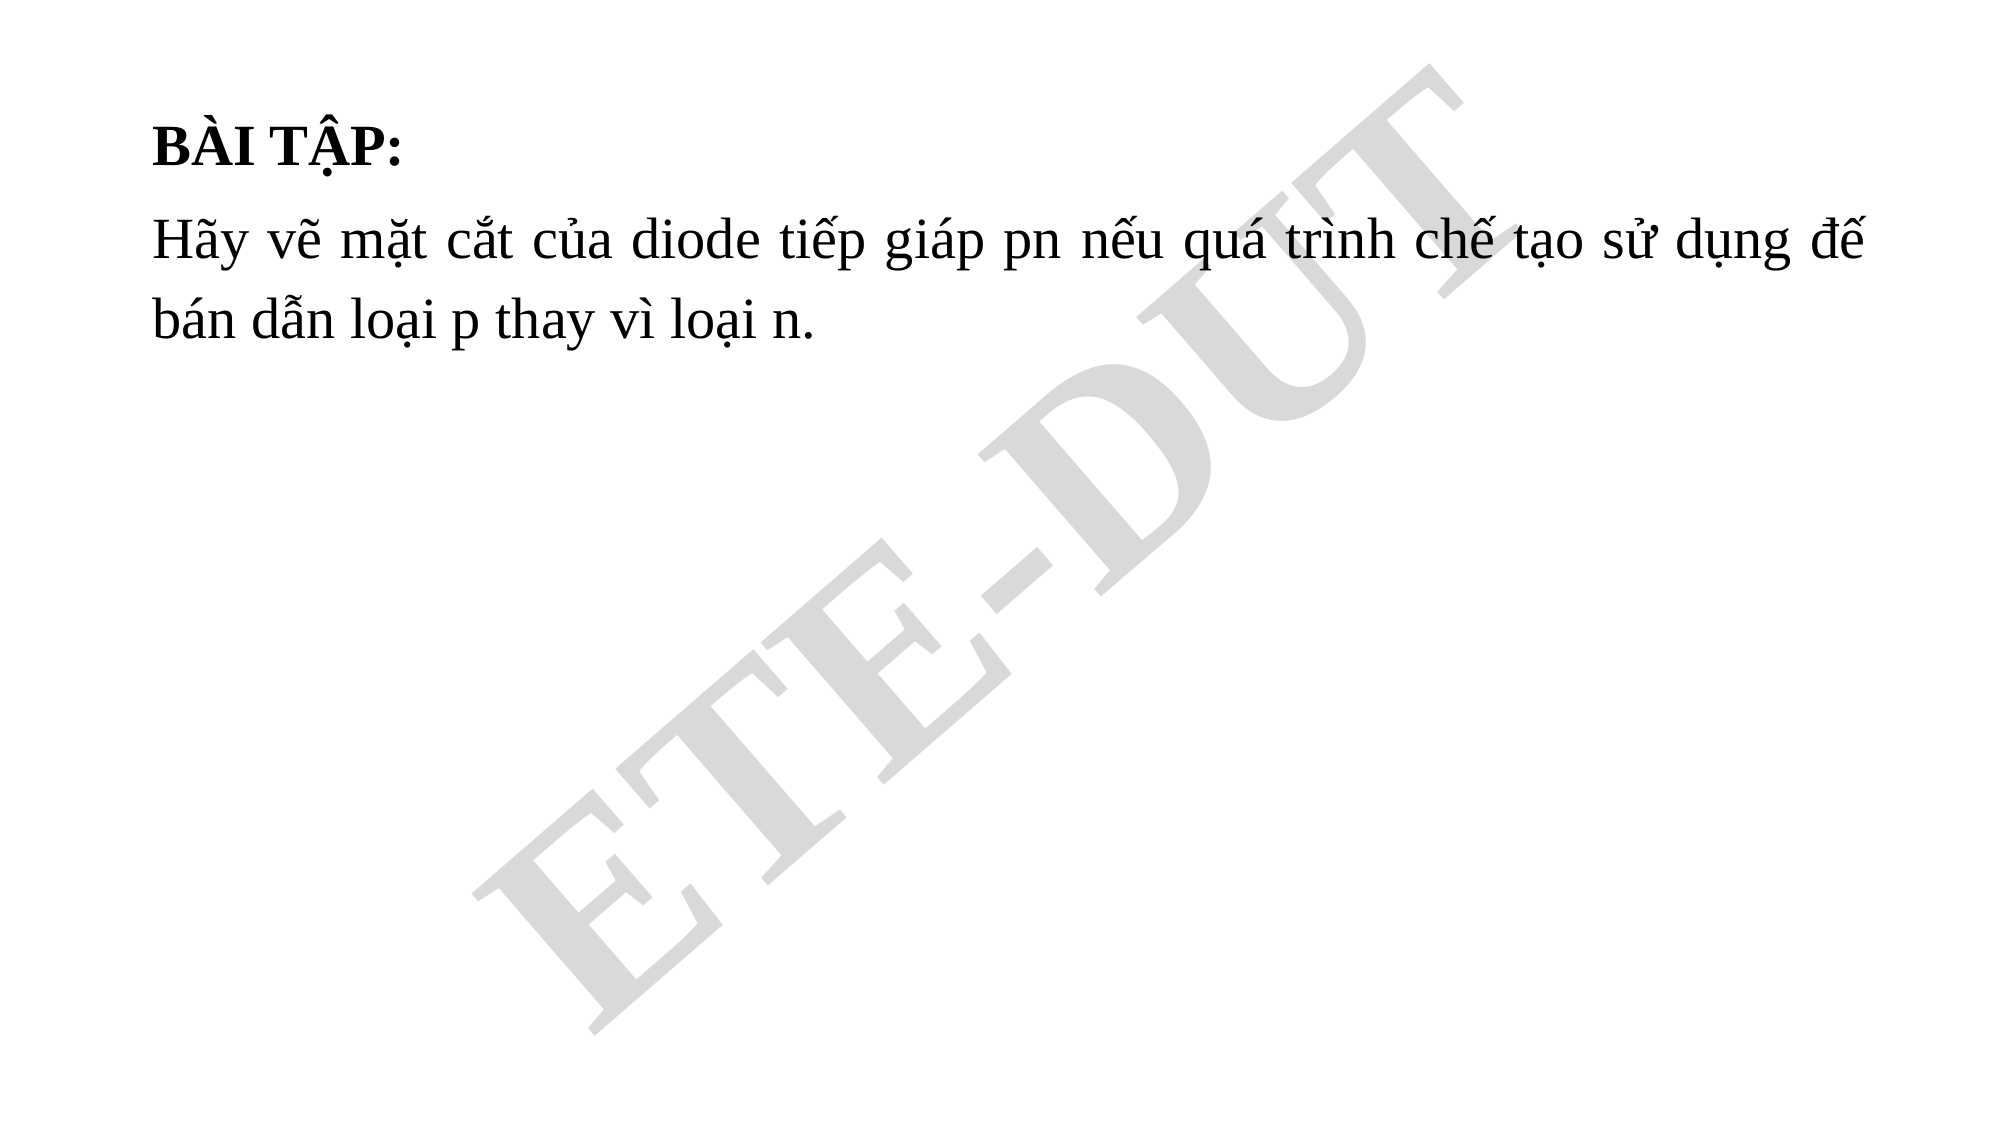

Bài tập:
Hãy vẽ mặt cắt của diode tiếp giáp pn nếu quá trình chế tạo sử dụng đế bán dẫn loại p thay vì loại n.